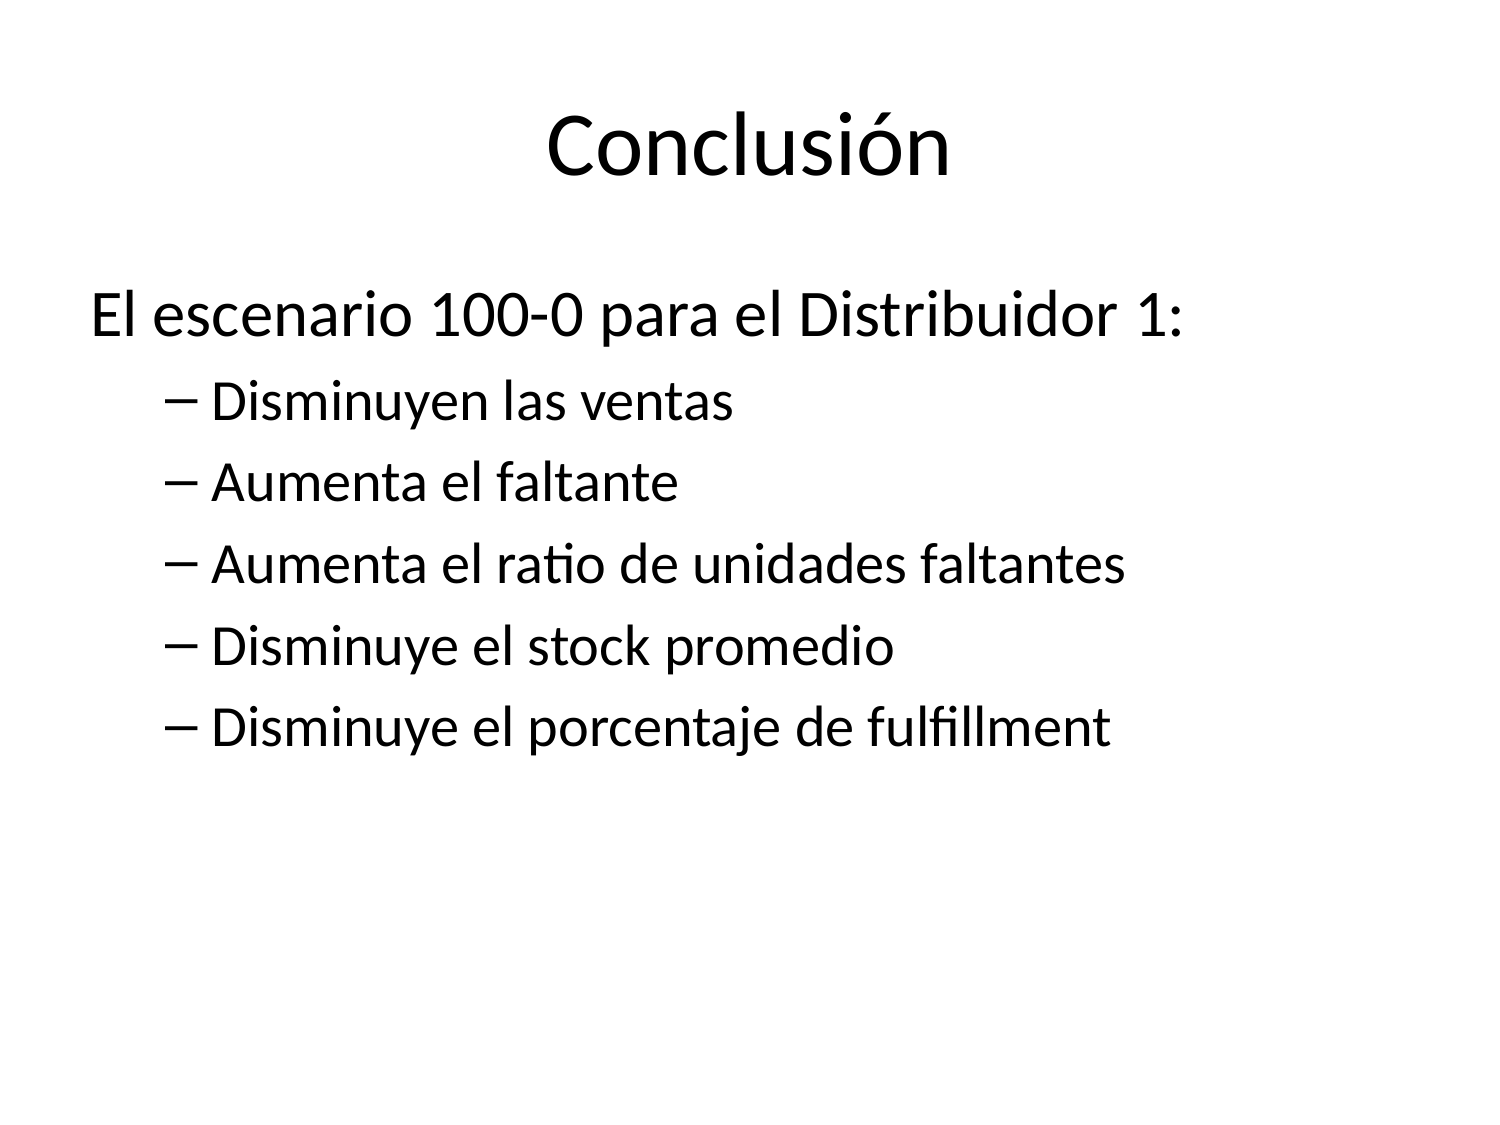

# Conclusión
El escenario 100-0 para el Distribuidor 1:
Disminuyen las ventas
Aumenta el faltante
Aumenta el ratio de unidades faltantes
Disminuye el stock promedio
Disminuye el porcentaje de fulfillment